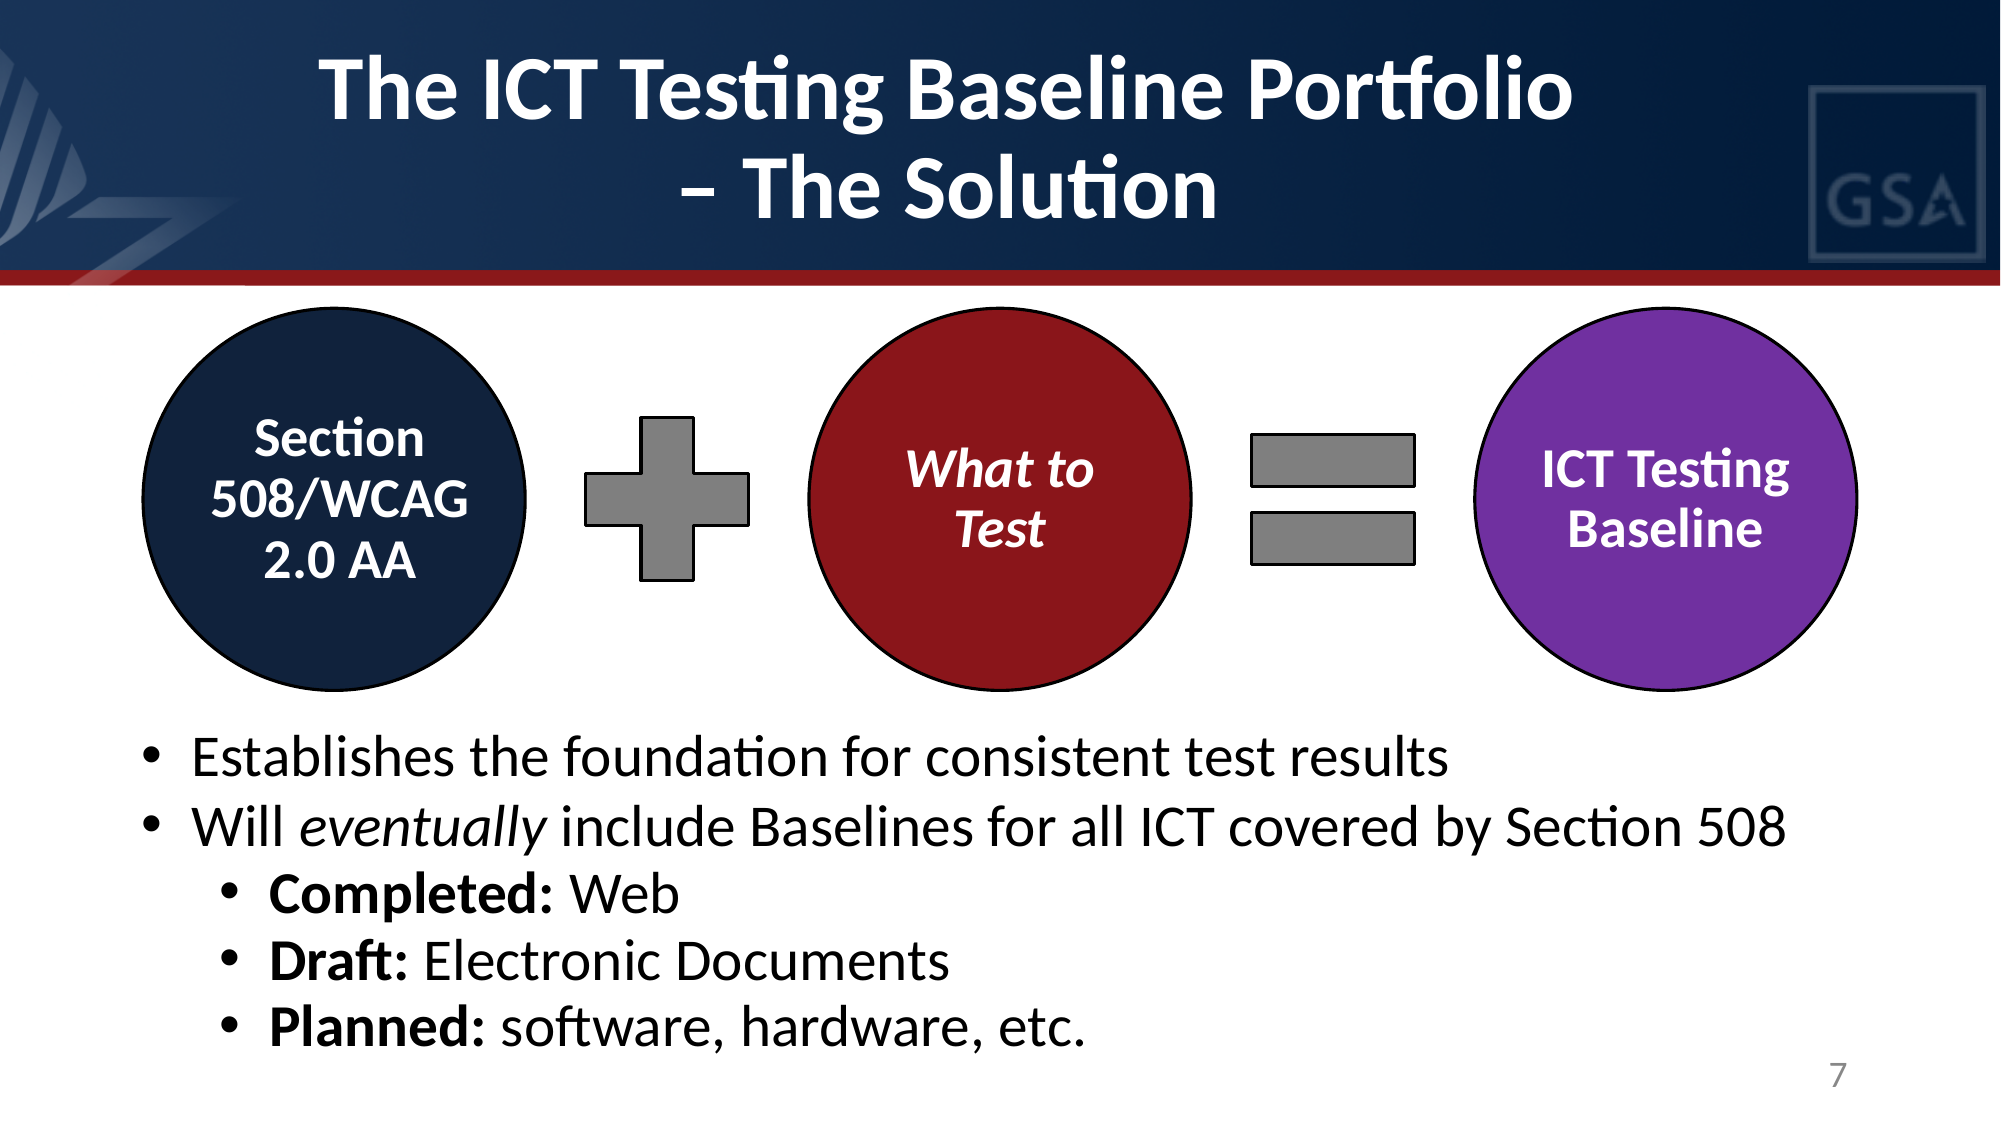

# The ICT Testing Baseline Portfolio – The Solution

Section 508/WCAG 2.0 AA
What to Test
ICT Testing Baseline

 Establishes the foundation for consistent test results
 Will eventually include Baselines for all ICT covered by Section 508
 Completed: Web
 Draft: Electronic Documents
 Planned: software, hardware, etc.
7